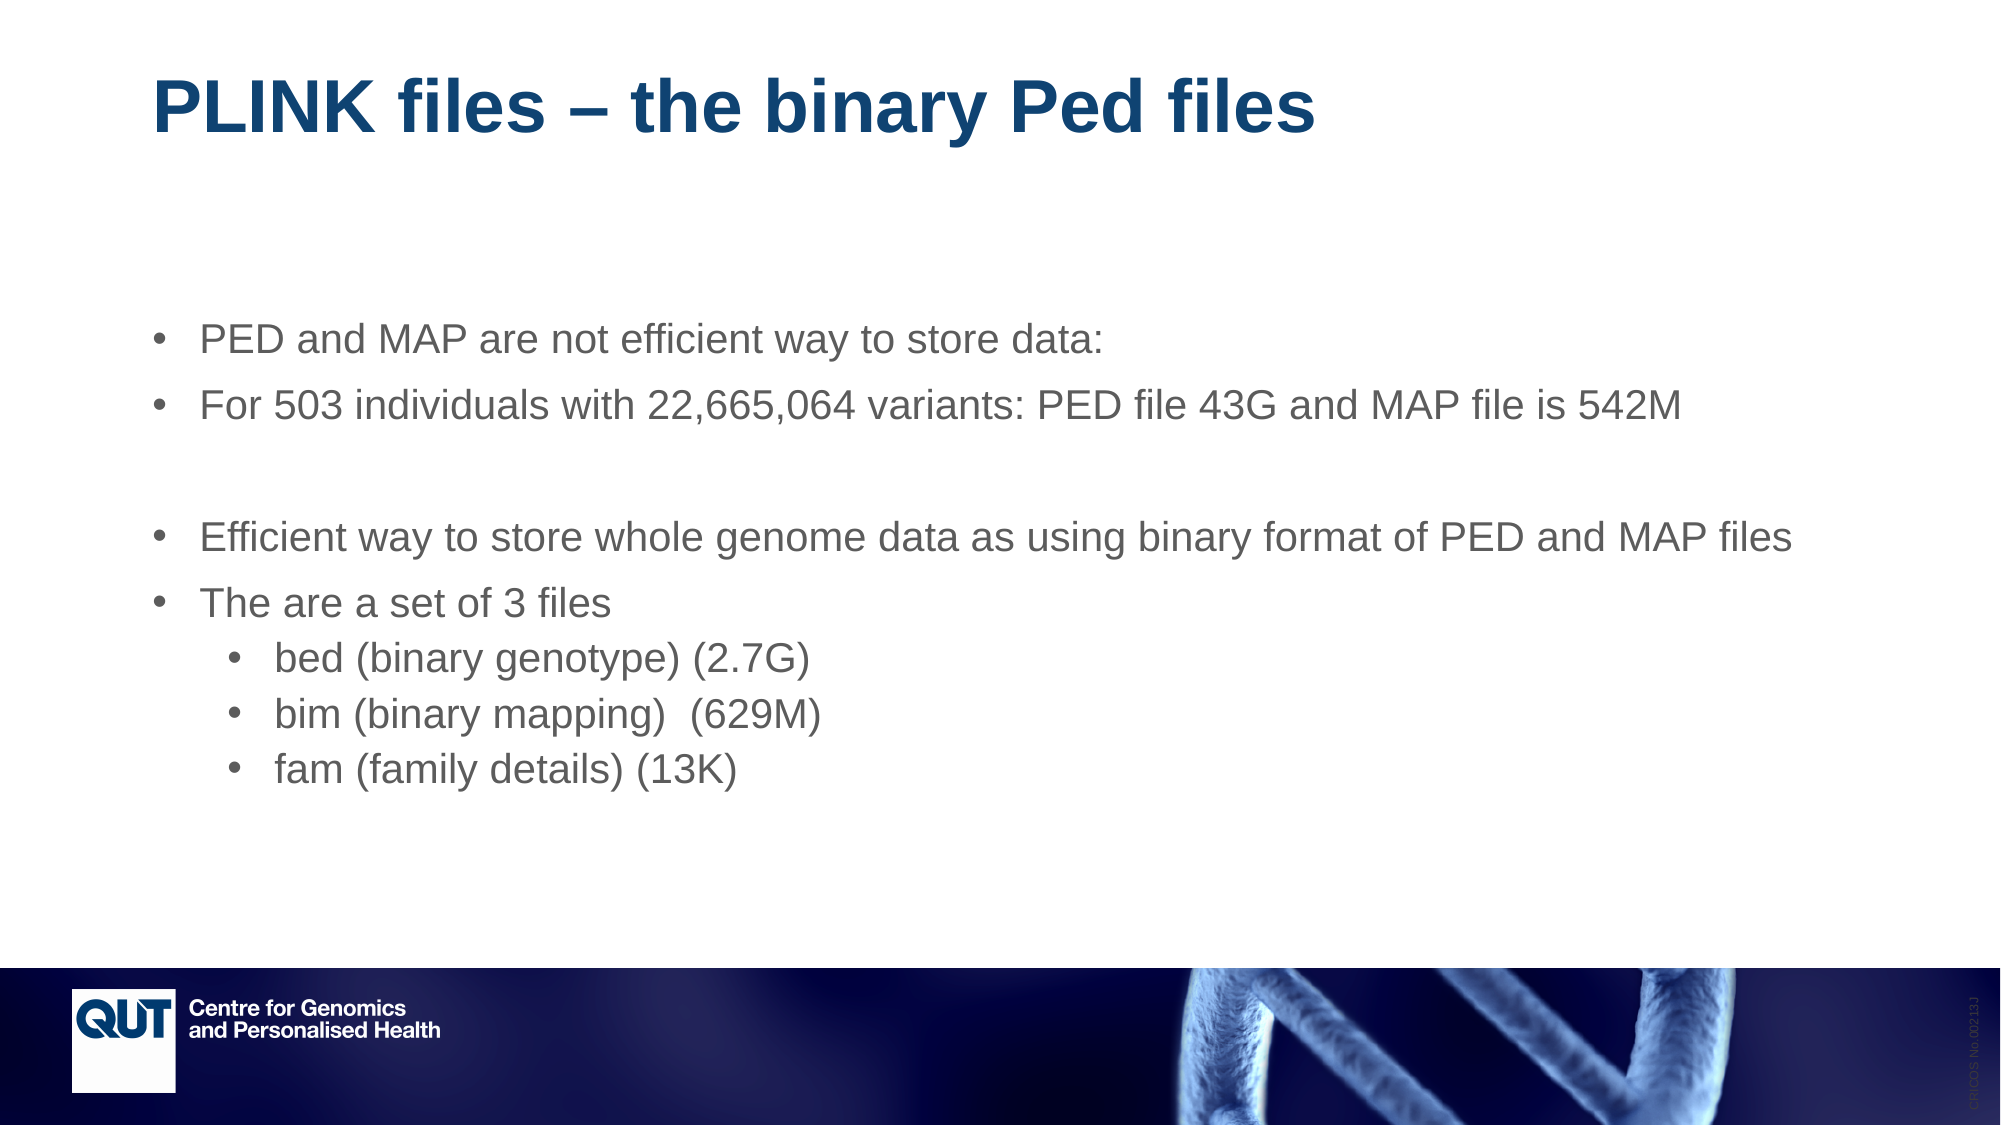

PLINK files – the binary Ped files
PED and MAP are not efficient way to store data:
For 503 individuals with 22,665,064 variants: PED file 43G and MAP file is 542M

Efficient way to store whole genome data as using binary format of PED and MAP files
The are a set of 3 files
bed (binary genotype) (2.7G)
bim (binary mapping)  (629M)
fam (family details) (13K)